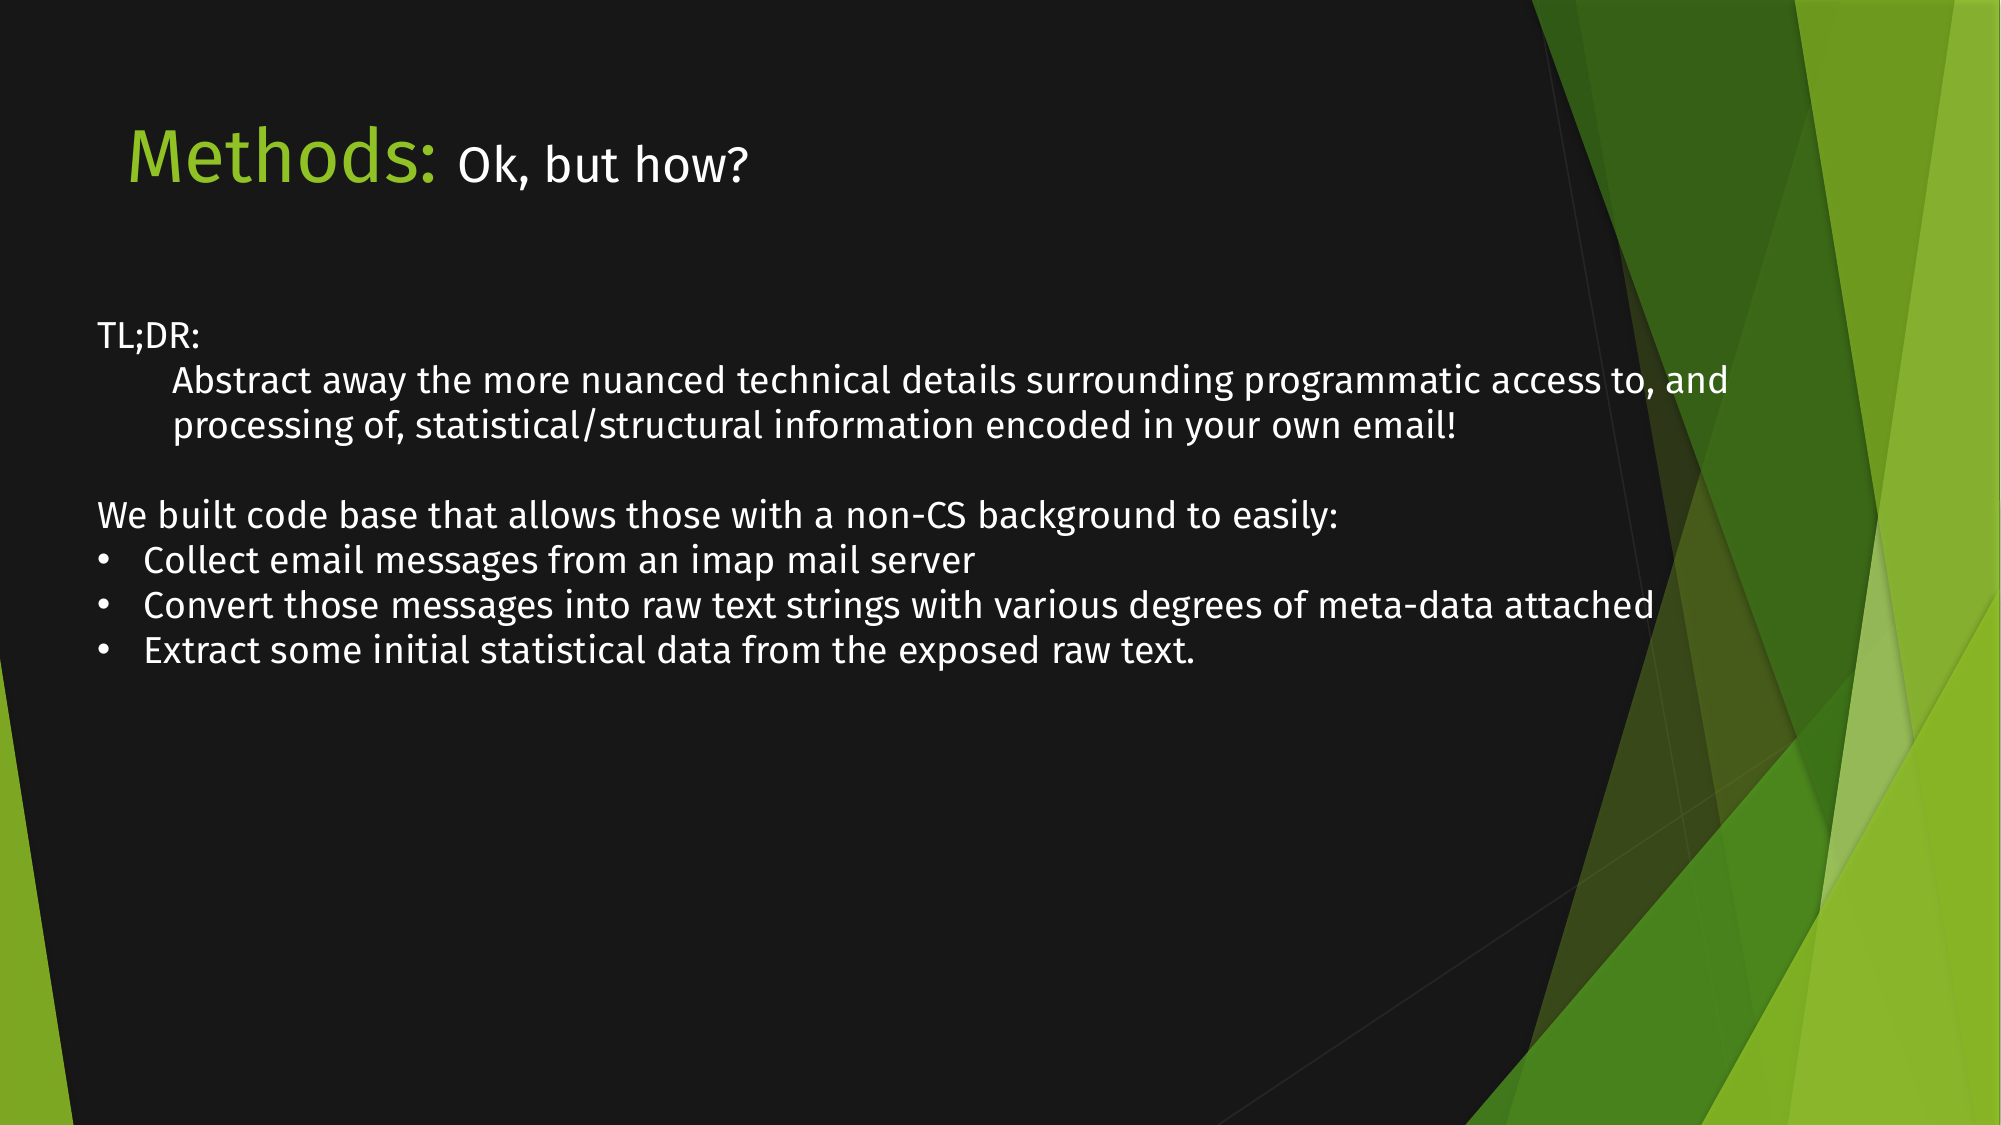

# Methods: Ok, but how?
TL;DR:
Abstract away the more nuanced technical details surrounding programmatic access to, and processing of, statistical/structural information encoded in your own email!

We built code base that allows those with a non-CS background to easily:
Collect email messages from an imap mail server
Convert those messages into raw text strings with various degrees of meta-data attached
Extract some initial statistical data from the exposed raw text.